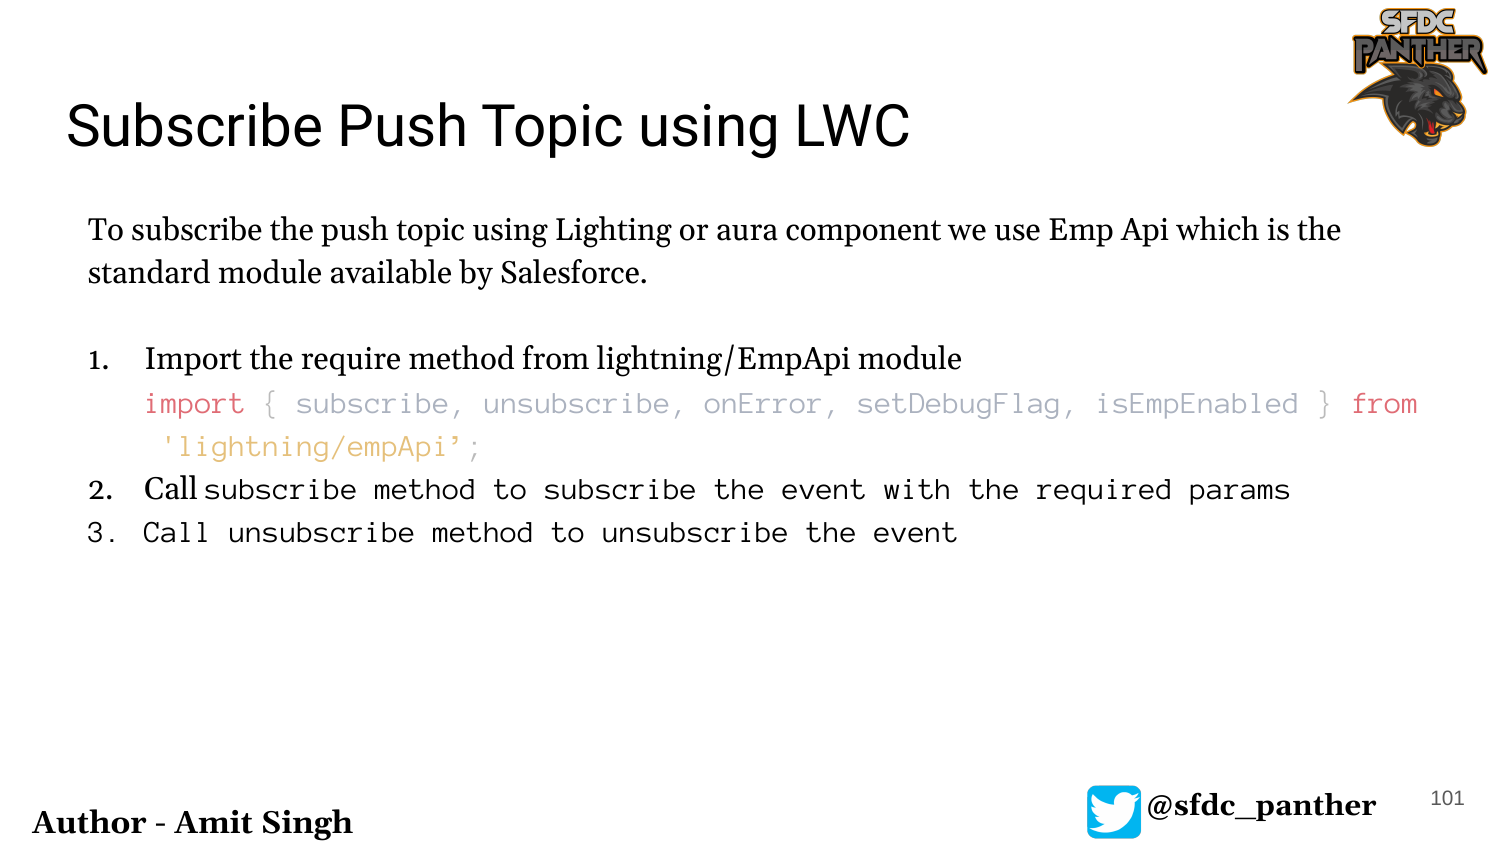

# Subscribe Push Topic using LWC
To subscribe the push topic using Lighting or aura component we use Emp Api which is the standard module available by Salesforce.

Import the require method from lightning/EmpApi module import { subscribe, unsubscribe, onError, setDebugFlag, isEmpEnabled } from 'lightning/empApi’;
Call subscribe method to subscribe the event with the required params
Call unsubscribe method to unsubscribe the event

101